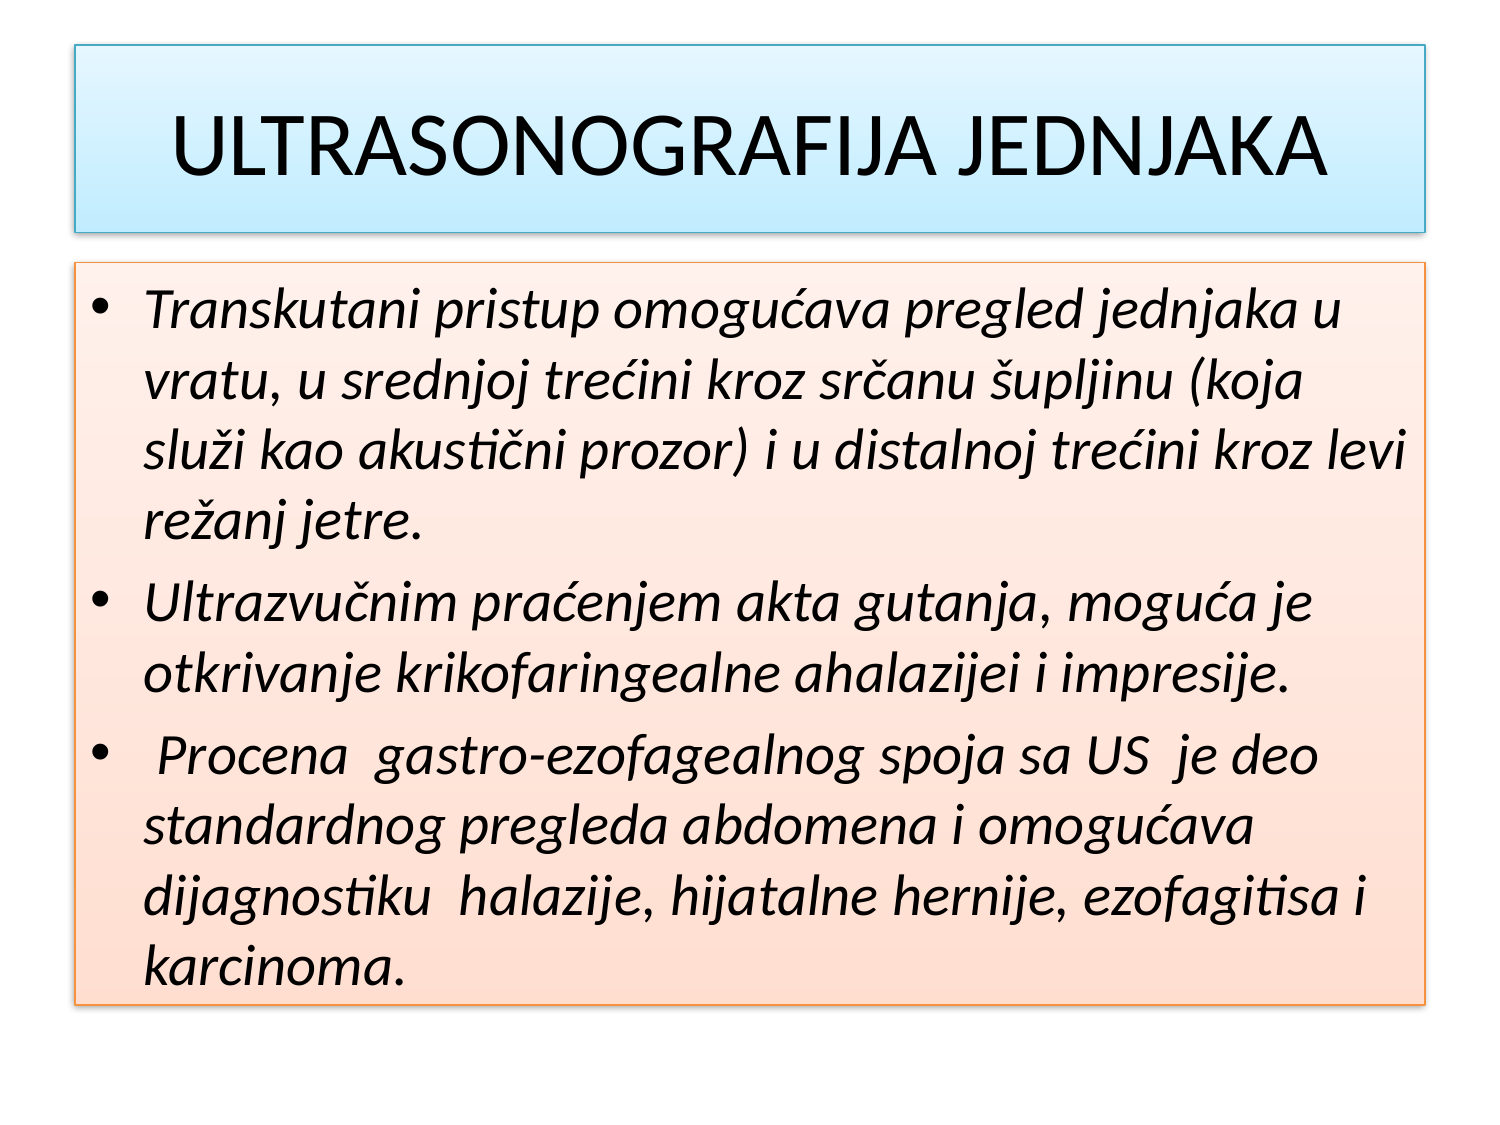

# ULTRASONOGRAFIJA JEDNJAKA
Transkutani pristup omogućava pregled jednjaka u vratu, u srednjoj trećini kroz srčanu šupljinu (koja služi kao akustični prozor) i u distalnoj trećini kroz levi režanj jetre.
Ultrazvučnim praćenjem akta gutanja, moguća je otkrivanje krikofaringealne ahalazijei i impresije.
 Procena  gastro-ezofagealnog spoja sa US  je deo standardnog pregleda abdomena i omogućava dijagnostiku  halazije, hijatalne hernije, ezofagitisa i karcinoma.